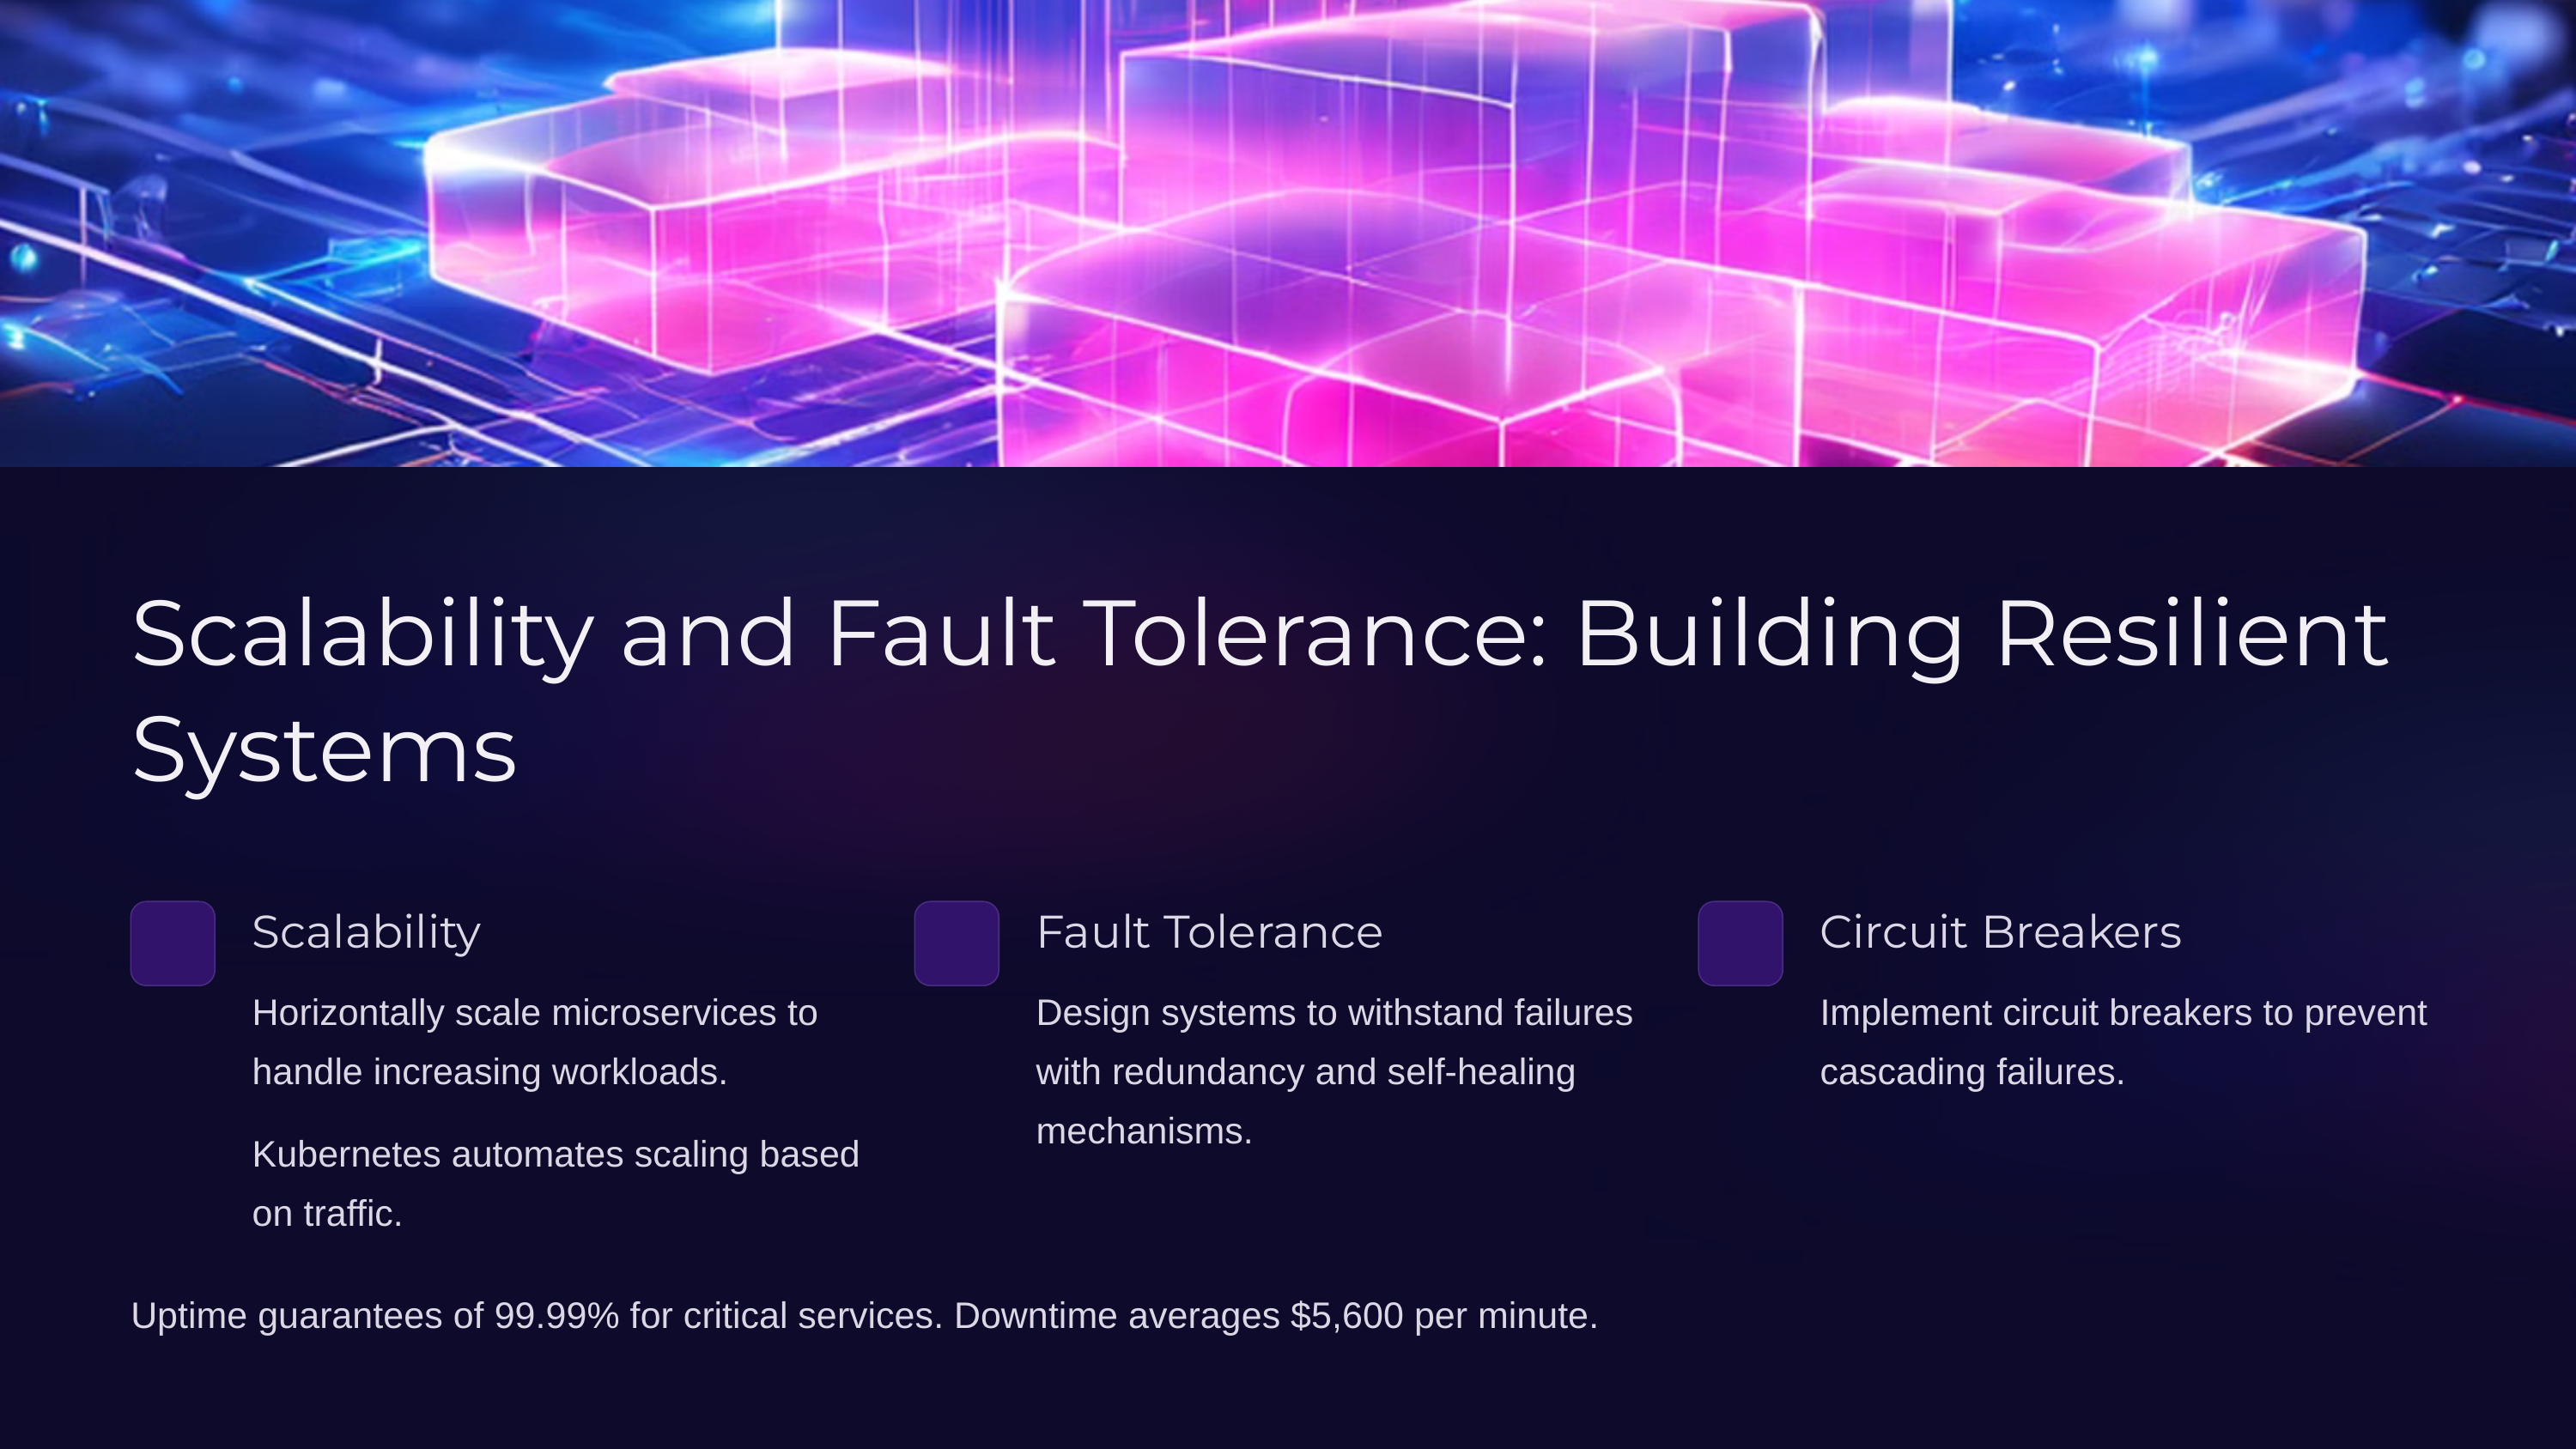

Scalability and Fault Tolerance: Building Resilient Systems

Scalability

Fault Tolerance

Circuit Breakers

Horizontally scale microservices to handle increasing workloads.

Design systems to withstand failures with redundancy and self-healing mechanisms.

Implement circuit breakers to prevent cascading failures.

Kubernetes automates scaling based on traffic.

Uptime guarantees of 99.99% for critical services. Downtime averages $5,600 per minute.